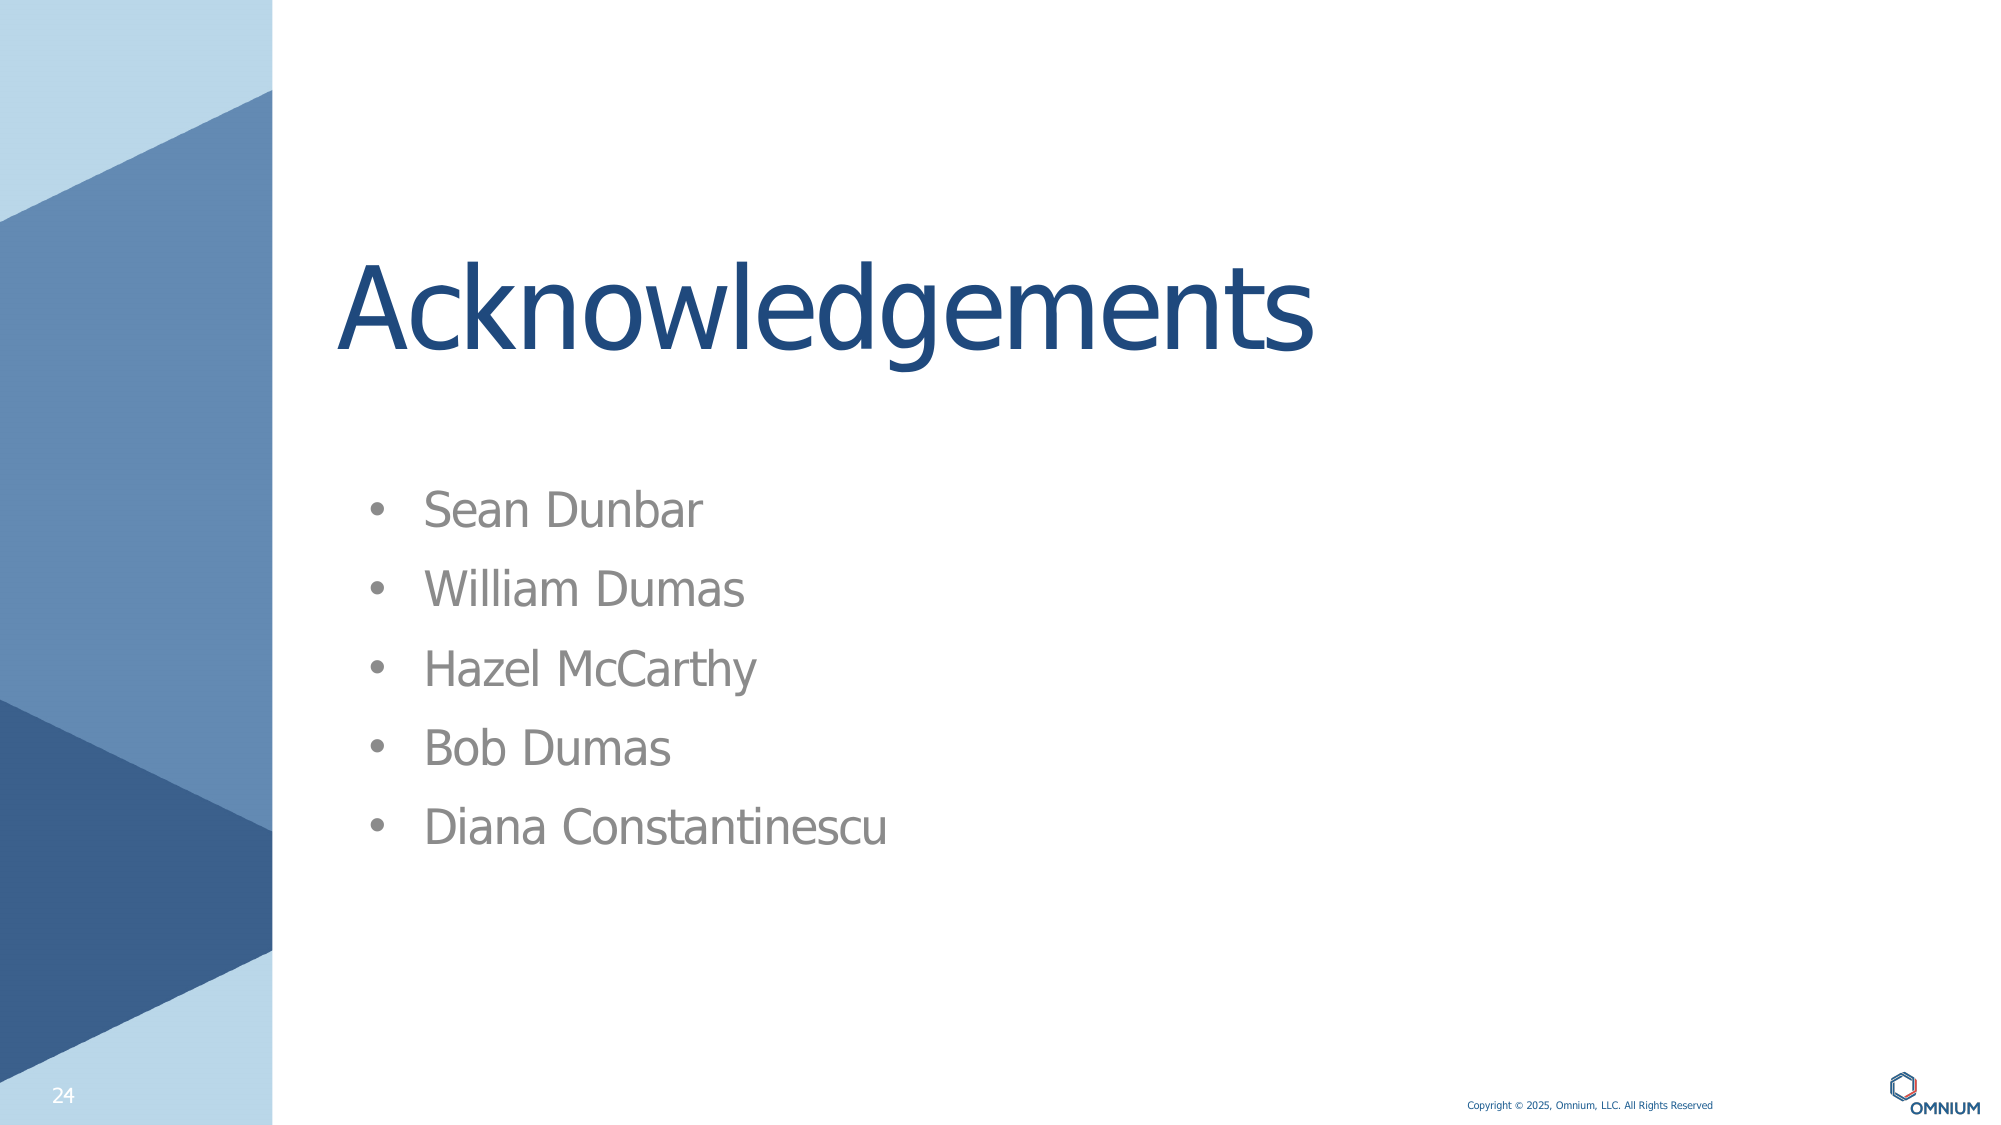

# Acknowledgements
Sean Dunbar
William Dumas
Hazel McCarthy
Bob Dumas
Diana Constantinescu